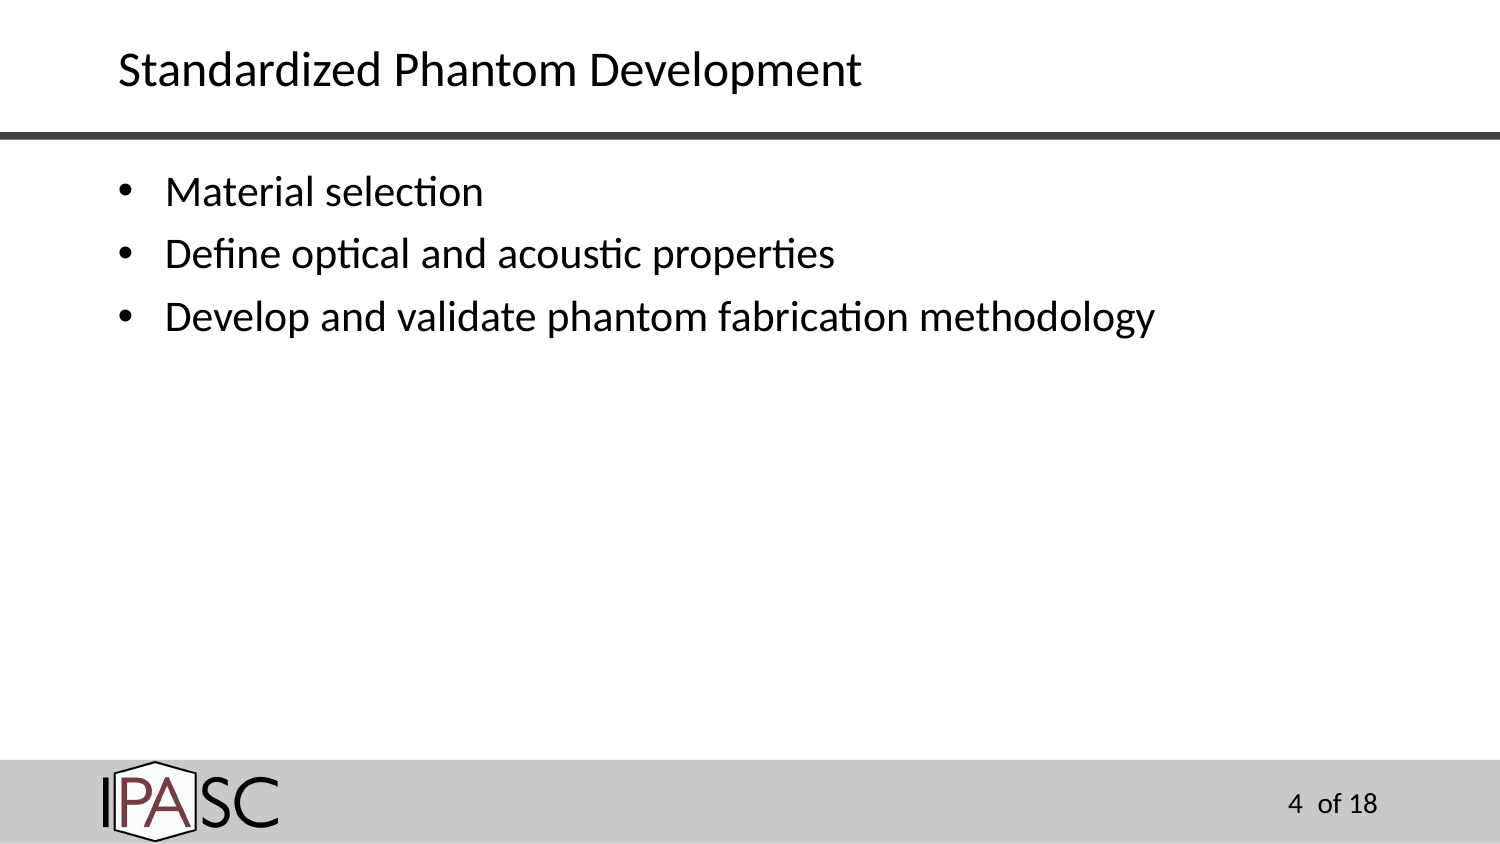

# Standardized Phantom Development
Material selection
Define optical and acoustic properties
Develop and validate phantom fabrication methodology

4
of 18